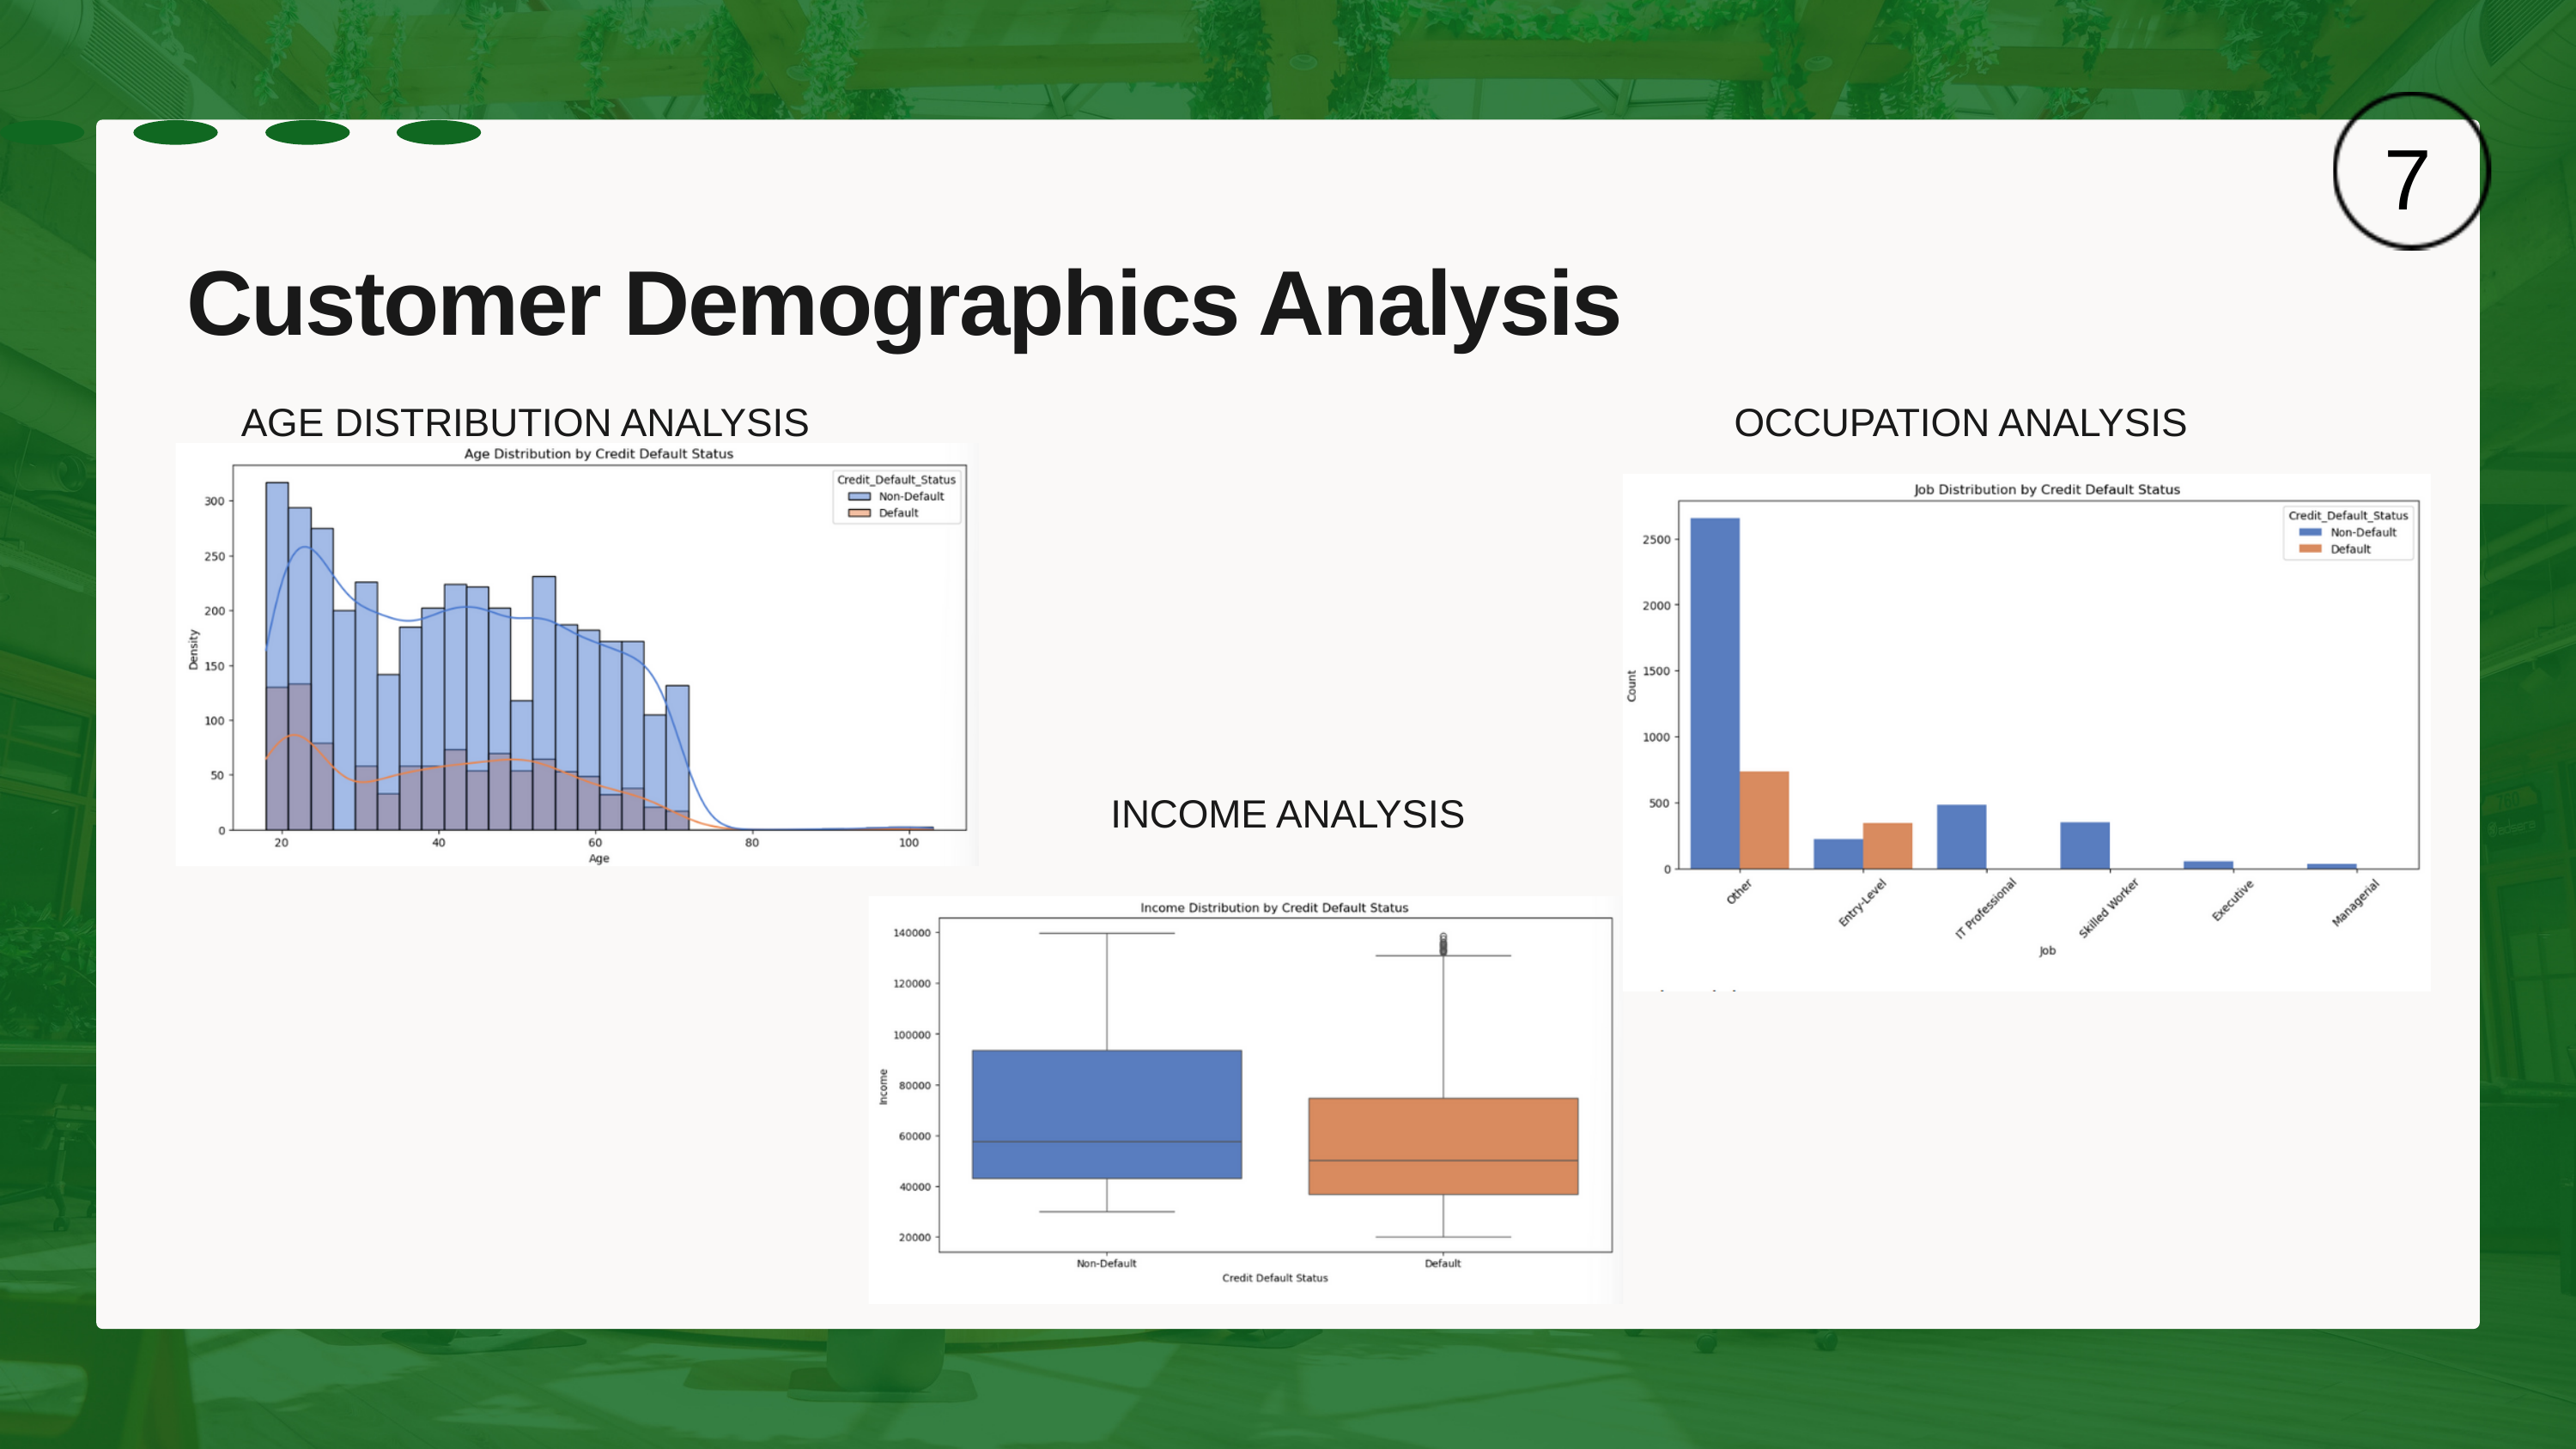

7

Customer Demographics Analysis

AGE DISTRIBUTION ANALYSIS
OCCUPATION ANALYSIS

INCOME ANALYSIS